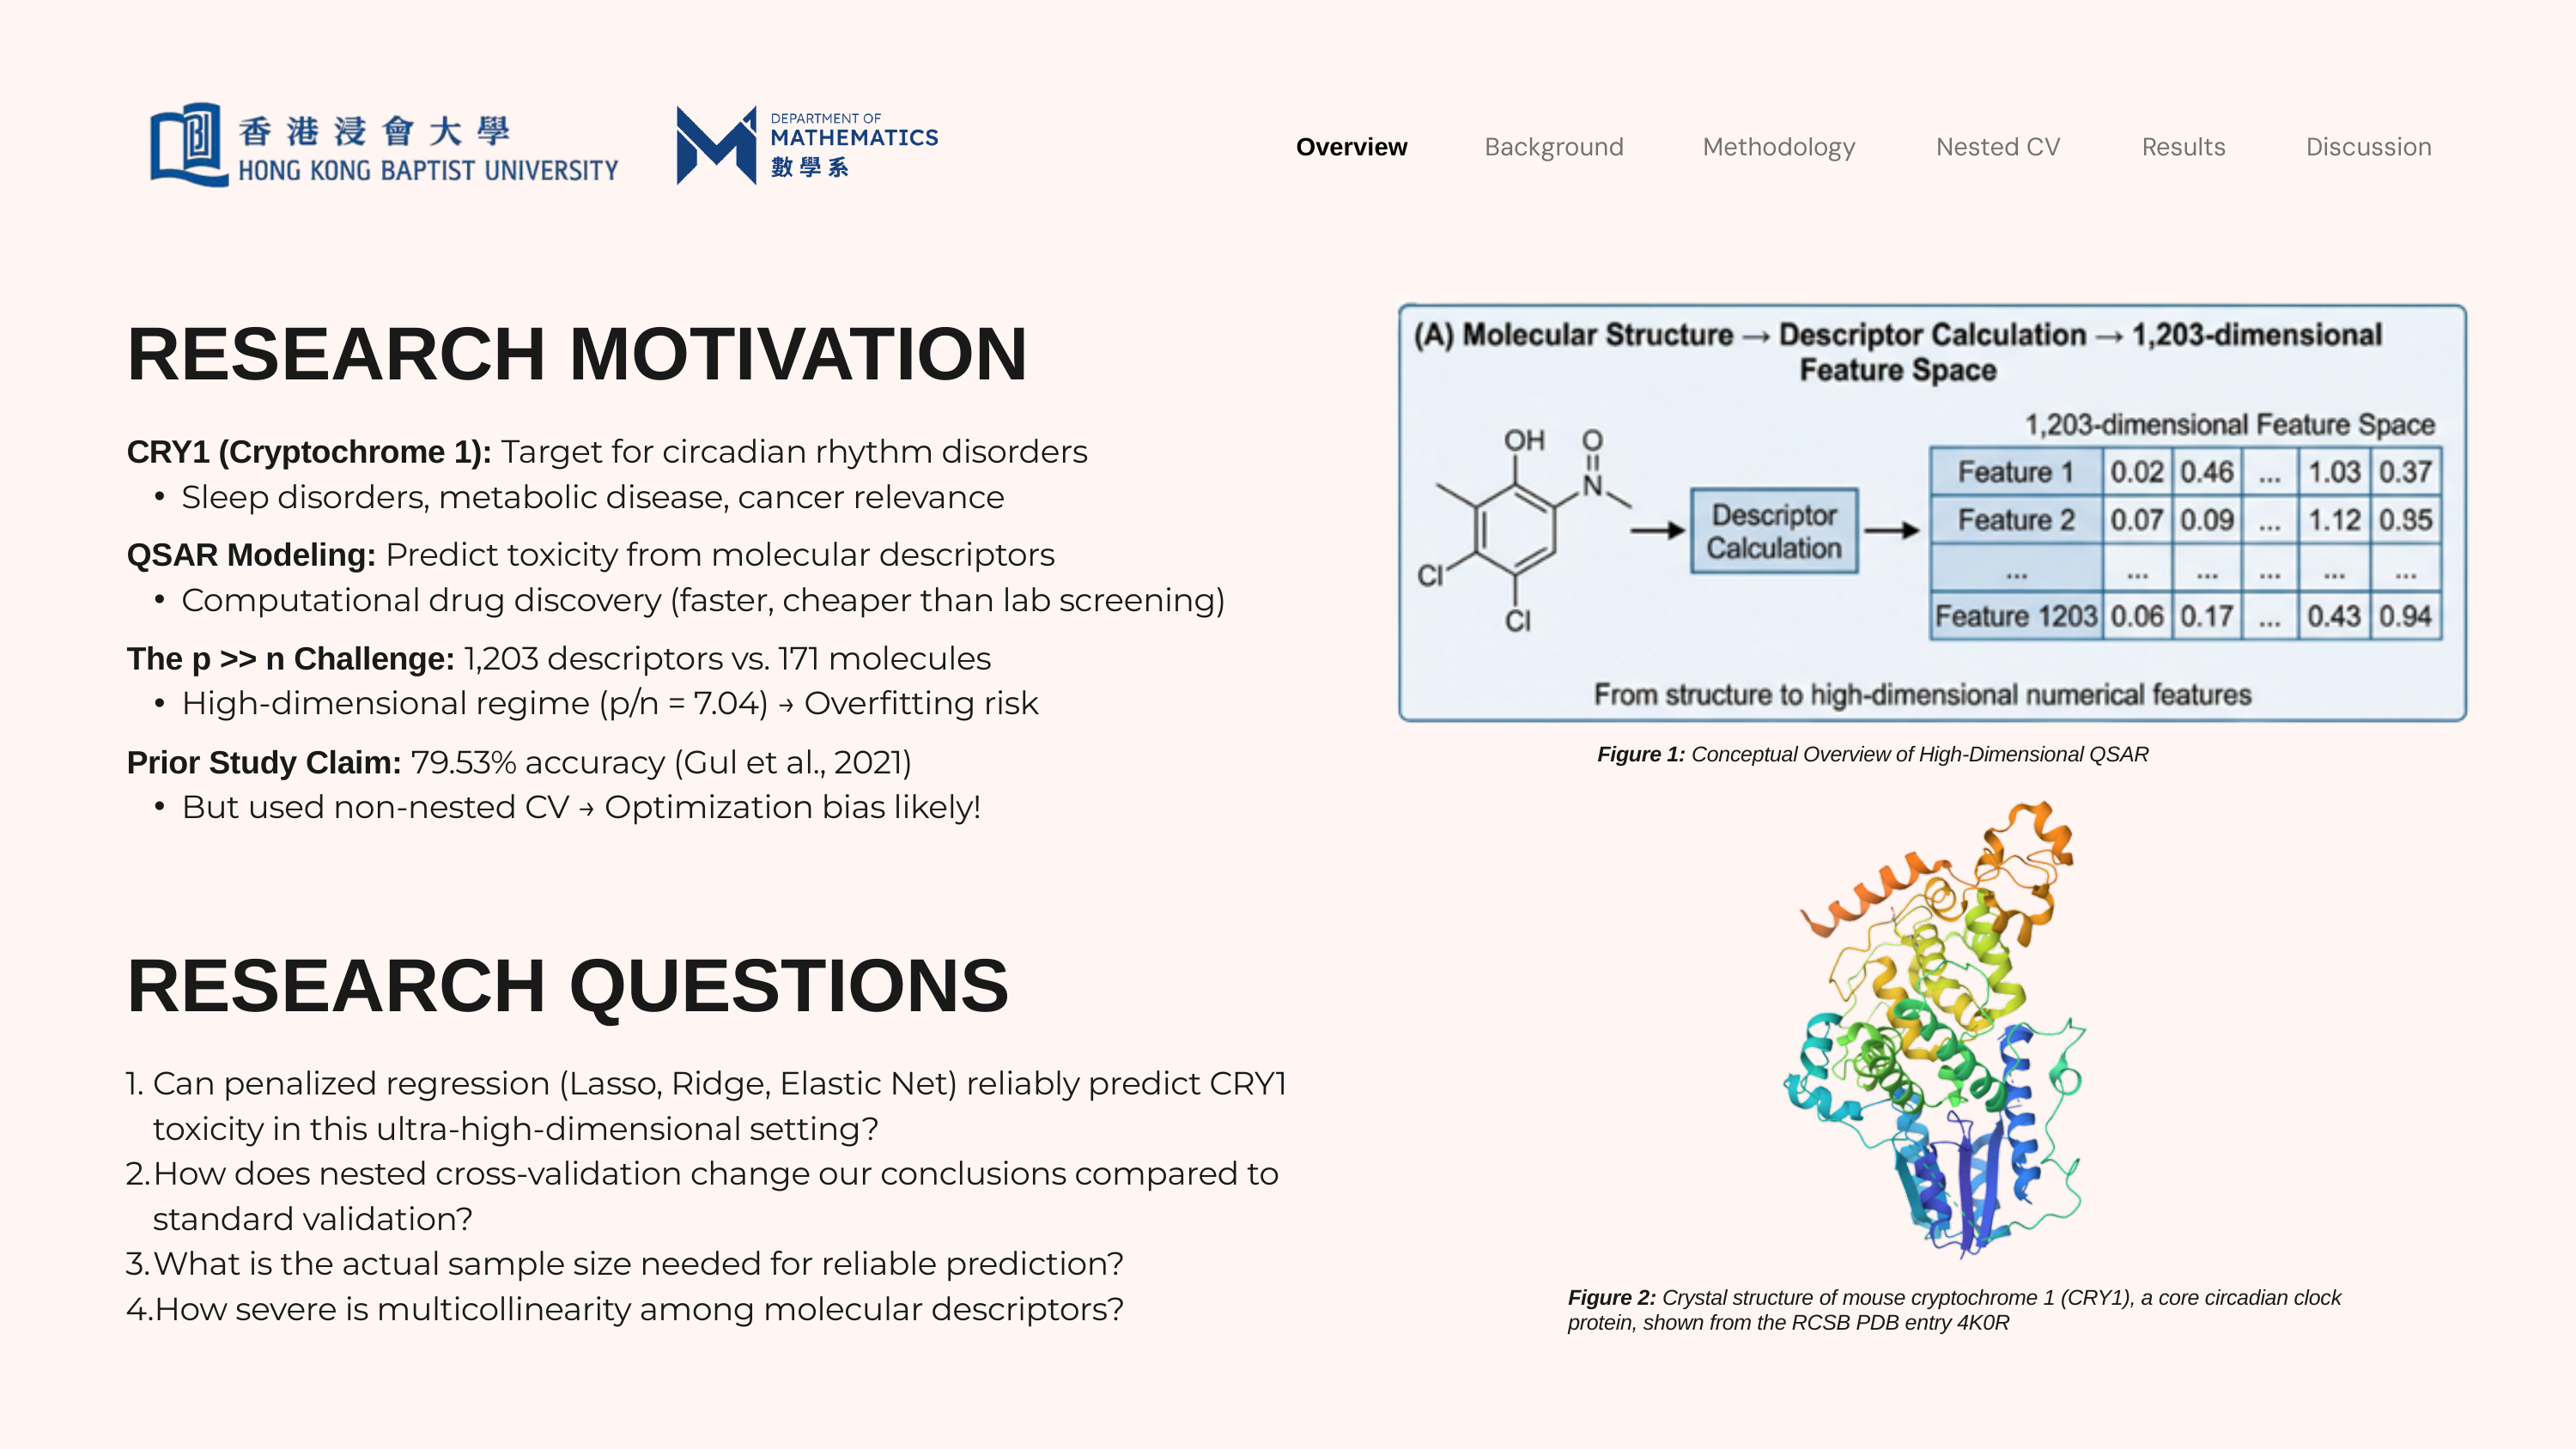

Overview
Background
Nested CV
Results
Discussion
Methodology

RESEARCH MOTIVATION
CRY1 (Cryptochrome 1): Target for circadian rhythm disorders
Sleep disorders, metabolic disease, cancer relevance
QSAR Modeling: Predict toxicity from molecular descriptors
Computational drug discovery (faster, cheaper than lab screening)
The p >> n Challenge: 1,203 descriptors vs. 171 molecules
High-dimensional regime (p/n = 7.04) → Overfitting risk
Prior Study Claim: 79.53% accuracy (Gul et al., 2021)
But used non-nested CV → Optimization bias likely!
Figure 1: Conceptual Overview of High-Dimensional QSAR

RESEARCH QUESTIONS
Can penalized regression (Lasso, Ridge, Elastic Net) reliably predict CRY1 toxicity in this ultra-high-dimensional setting?
How does nested cross-validation change our conclusions compared to standard validation?
What is the actual sample size needed for reliable prediction?
How severe is multicollinearity among molecular descriptors?
Figure 2: Crystal structure of mouse cryptochrome 1 (CRY1), a core circadian clock protein, shown from the RCSB PDB entry 4K0R